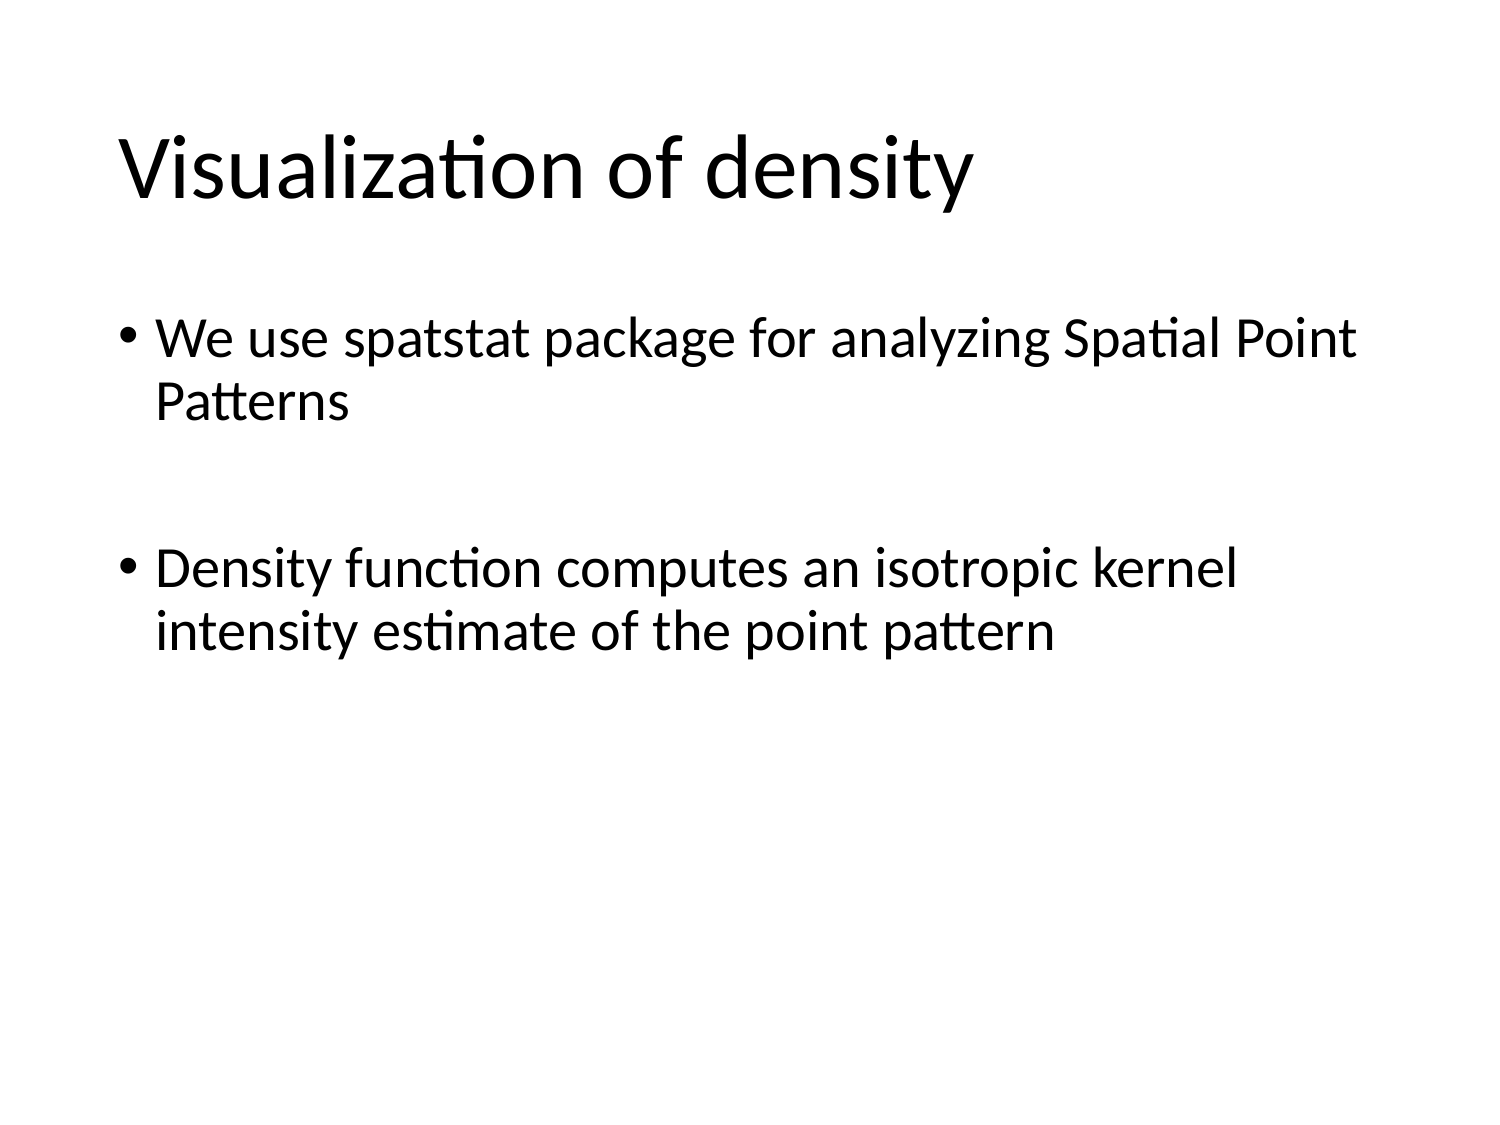

# Visualization of density
We use spatstat package for analyzing Spatial Point Patterns

Density function computes an isotropic kernel intensity estimate of the point pattern